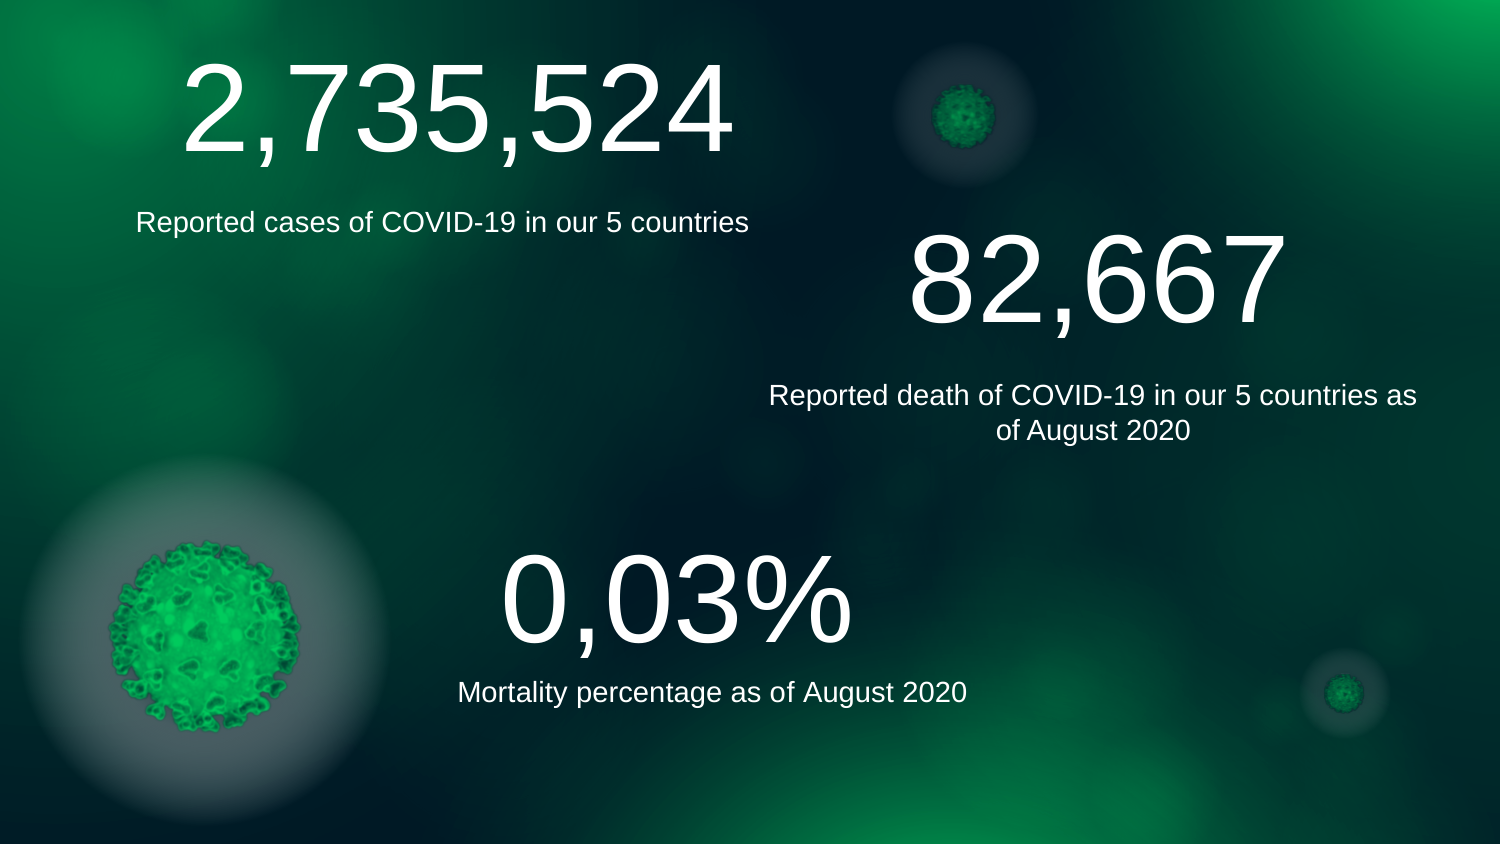

2,735,524
Reported cases of COVID-19 in our 5 countries
82,667
Reported death of COVID-19 in our 5 countries as of August 2020
# 0,03%
Mortality percentage as of August 2020